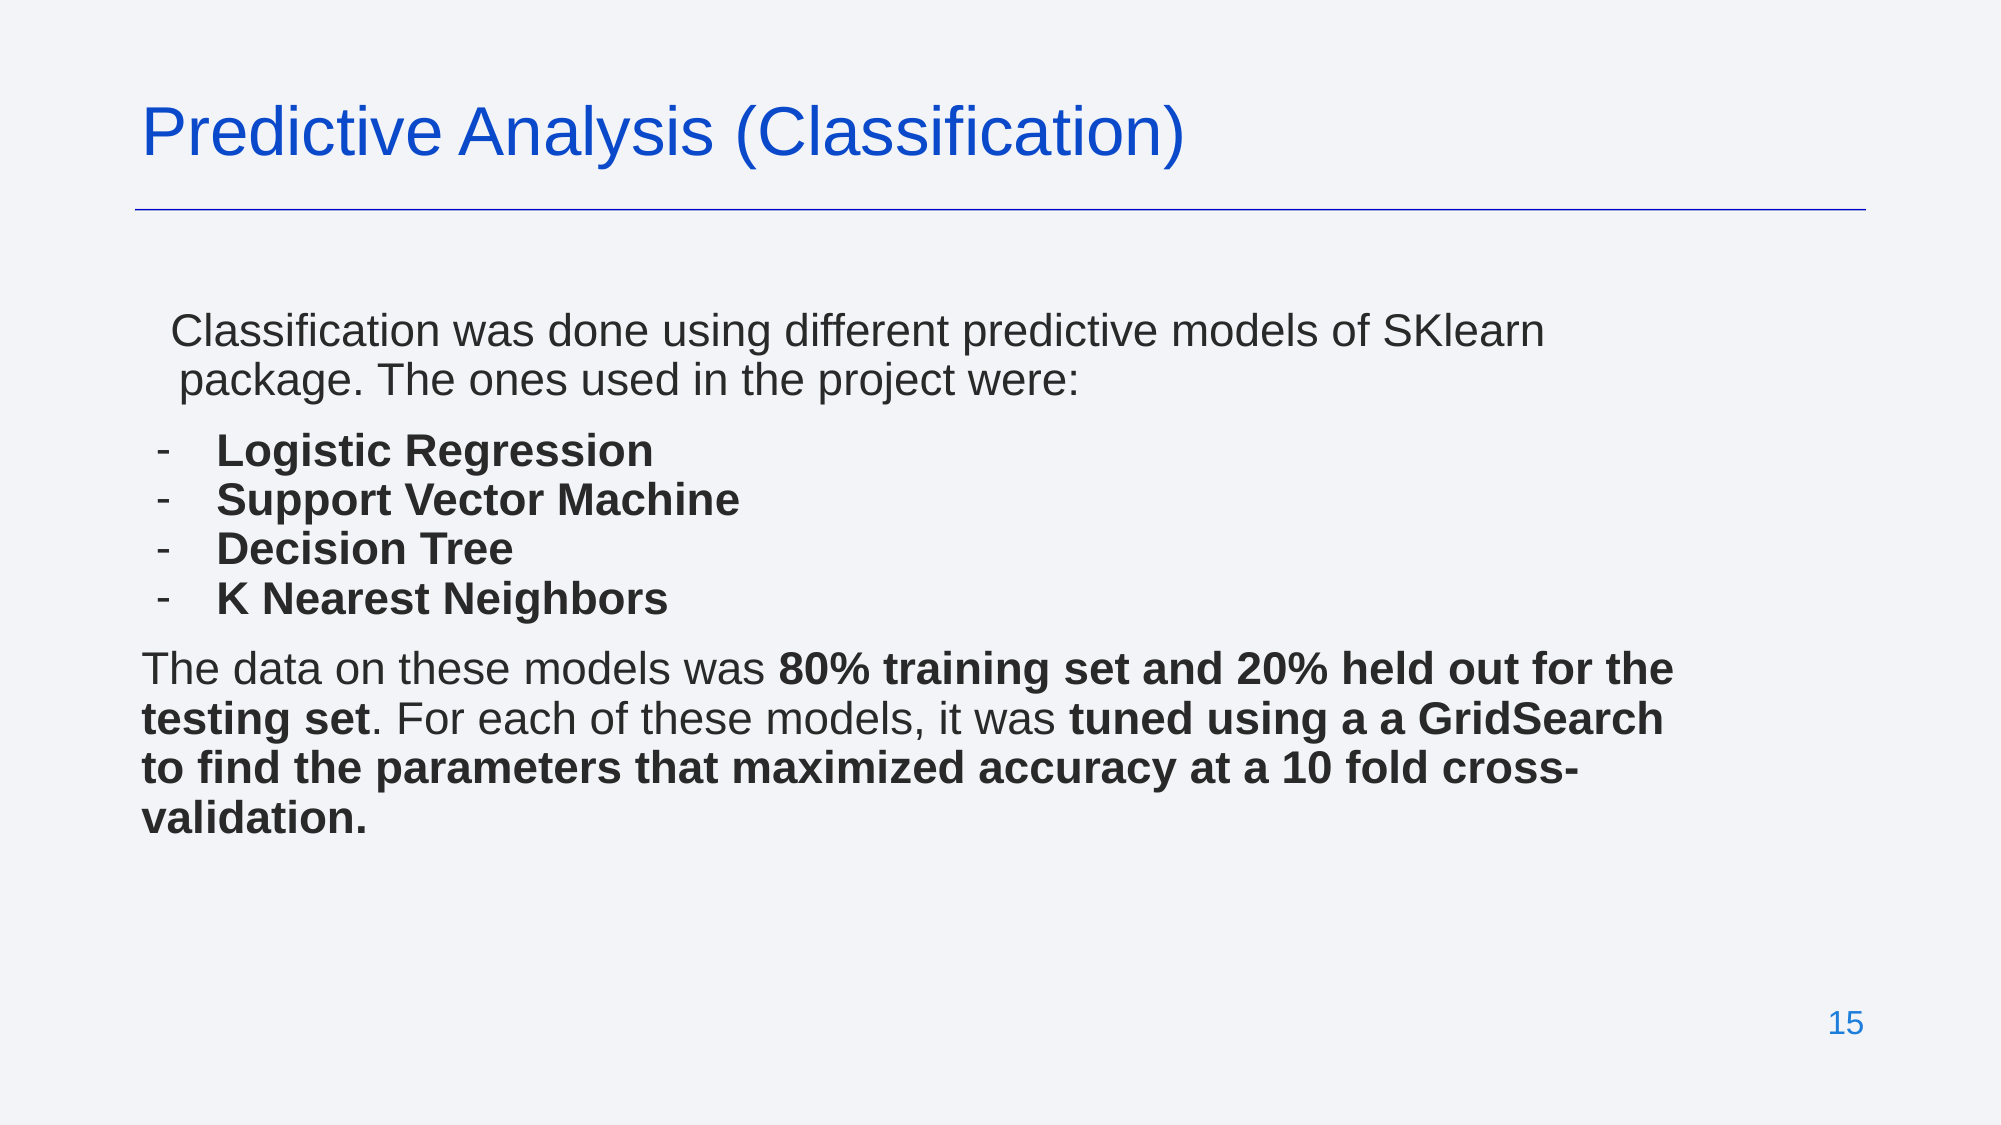

Predictive Analysis (Classification)
Classification was done using different predictive models of SKlearn package. The ones used in the project were:
Logistic Regression
Support Vector Machine
Decision Tree
K Nearest Neighbors
The data on these models was 80% training set and 20% held out for the testing set. For each of these models, it was tuned using a a GridSearch to find the parameters that maximized accuracy at a 10 fold cross-validation.

15